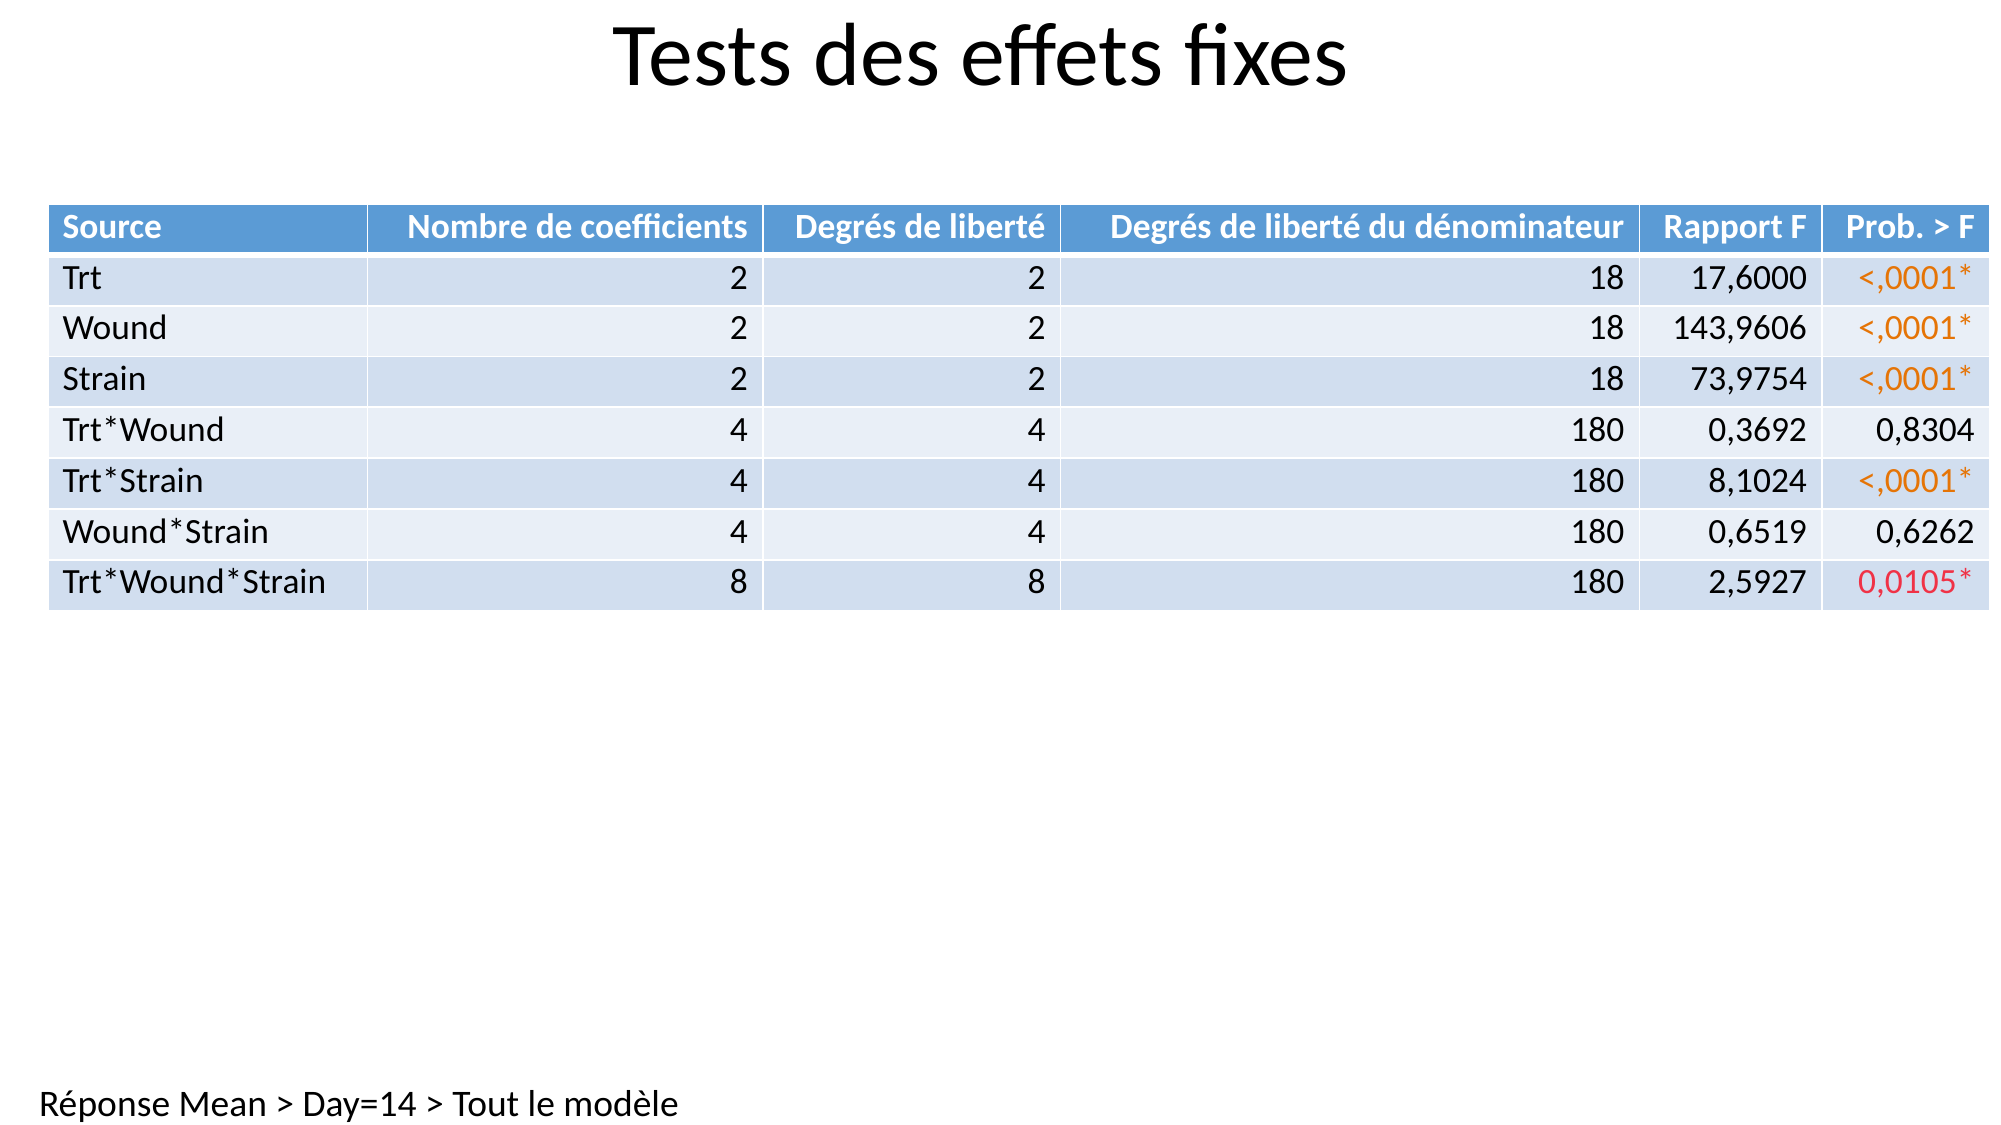

# Tests des effets fixes
| Source | Nombre de coefficients | Degrés de liberté | Degrés de liberté du dénominateur | Rapport F | Prob. > F |
| --- | --- | --- | --- | --- | --- |
| Trt | 2 | 2 | 18 | 17,6000 | <,0001\* |
| Wound | 2 | 2 | 18 | 143,9606 | <,0001\* |
| Strain | 2 | 2 | 18 | 73,9754 | <,0001\* |
| Trt\*Wound | 4 | 4 | 180 | 0,3692 | 0,8304 |
| Trt\*Strain | 4 | 4 | 180 | 8,1024 | <,0001\* |
| Wound\*Strain | 4 | 4 | 180 | 0,6519 | 0,6262 |
| Trt\*Wound\*Strain | 8 | 8 | 180 | 2,5927 | 0,0105\* |
Réponse Mean > Day=14 > Tout le modèle